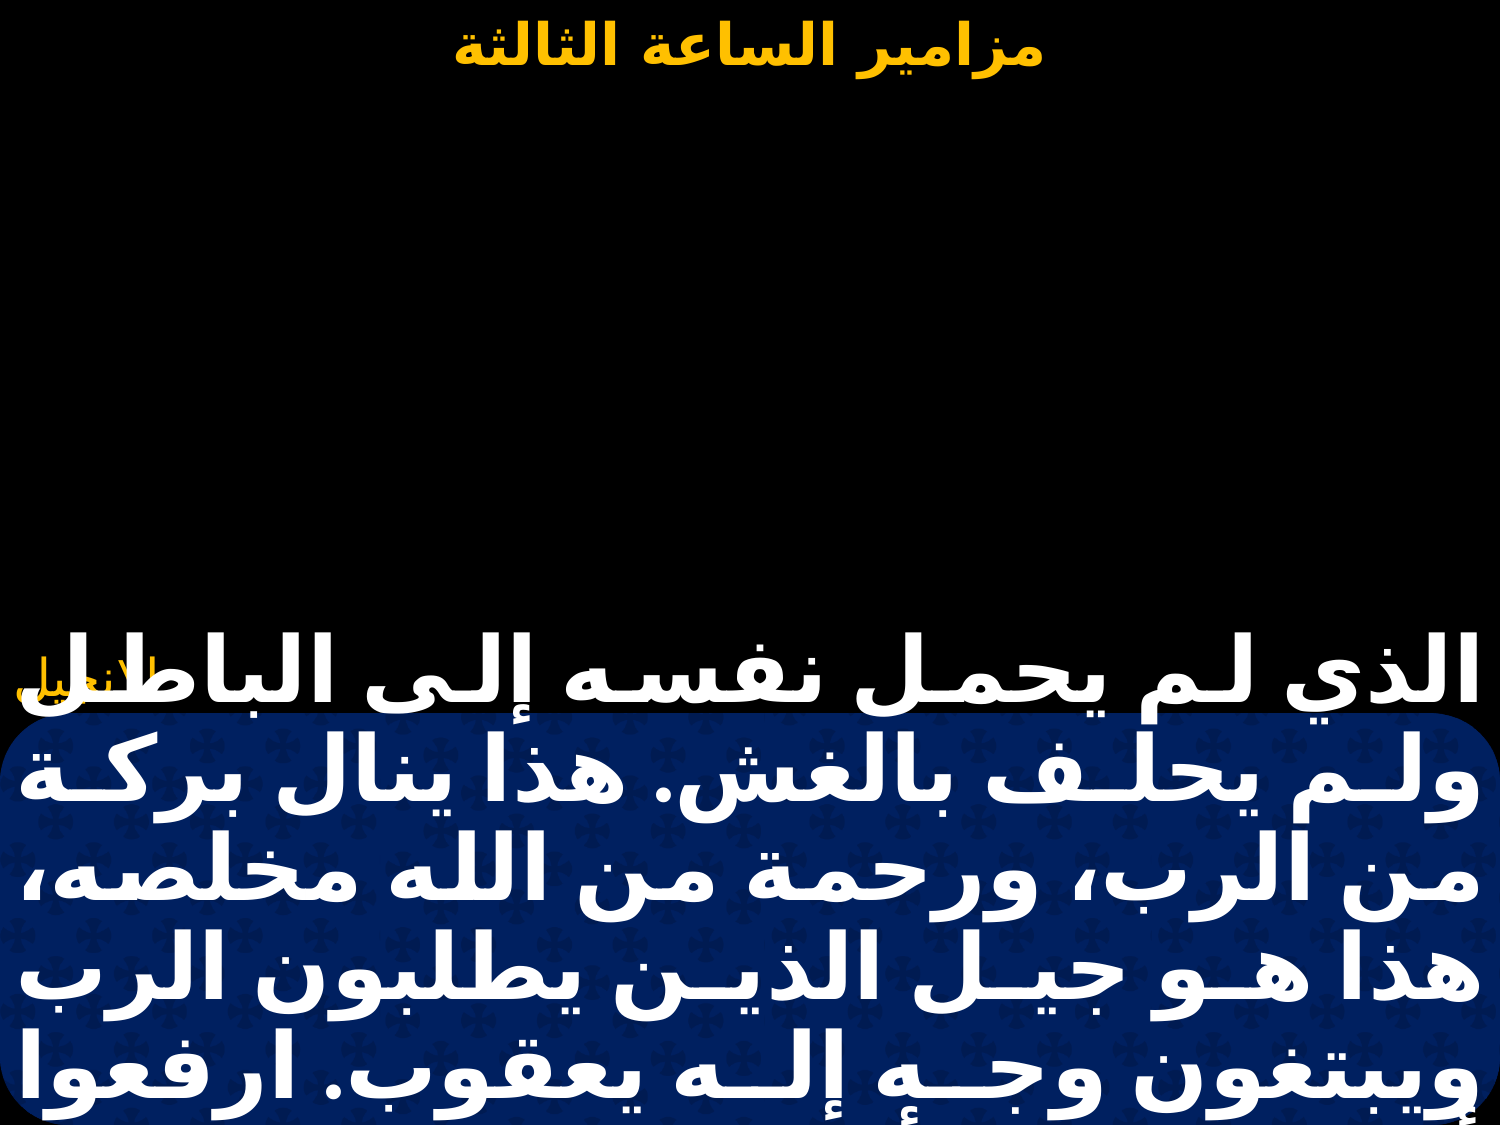

الذي لم يحمل نفسه إلى الباطل ولم يحلف بالغش. هذا ينال بركة من الرب، ورحمة من الله مخلصه، هذا هو جيل الذين يطلبون الرب ويبتغون وجه إله يعقوب. ارفعوا أيها الرؤساء أبواكم،